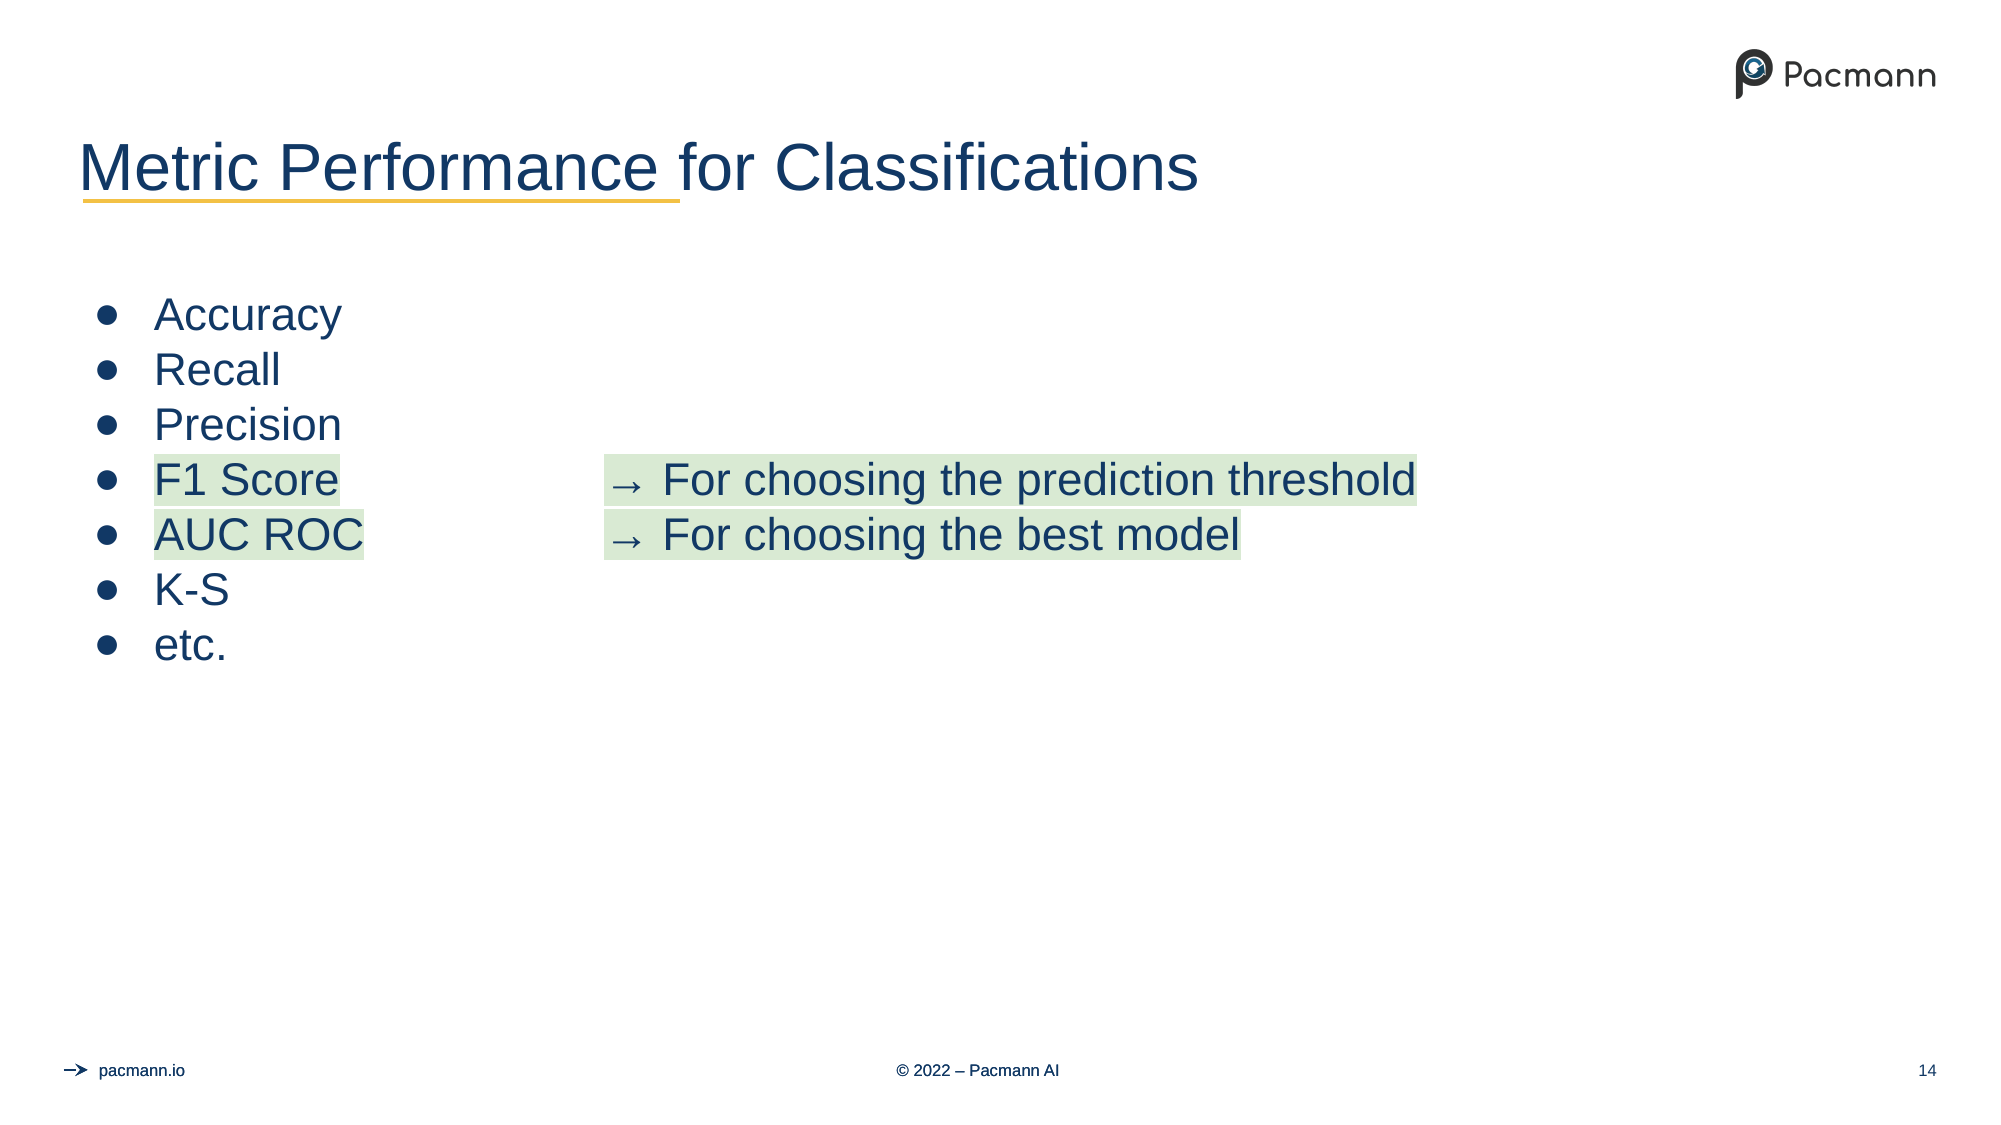

# Metric Performance for Classifications
Accuracy
Recall
Precision
F1 Score		→ For choosing the prediction threshold
AUC ROC		→ For choosing the best model
K-S
etc.